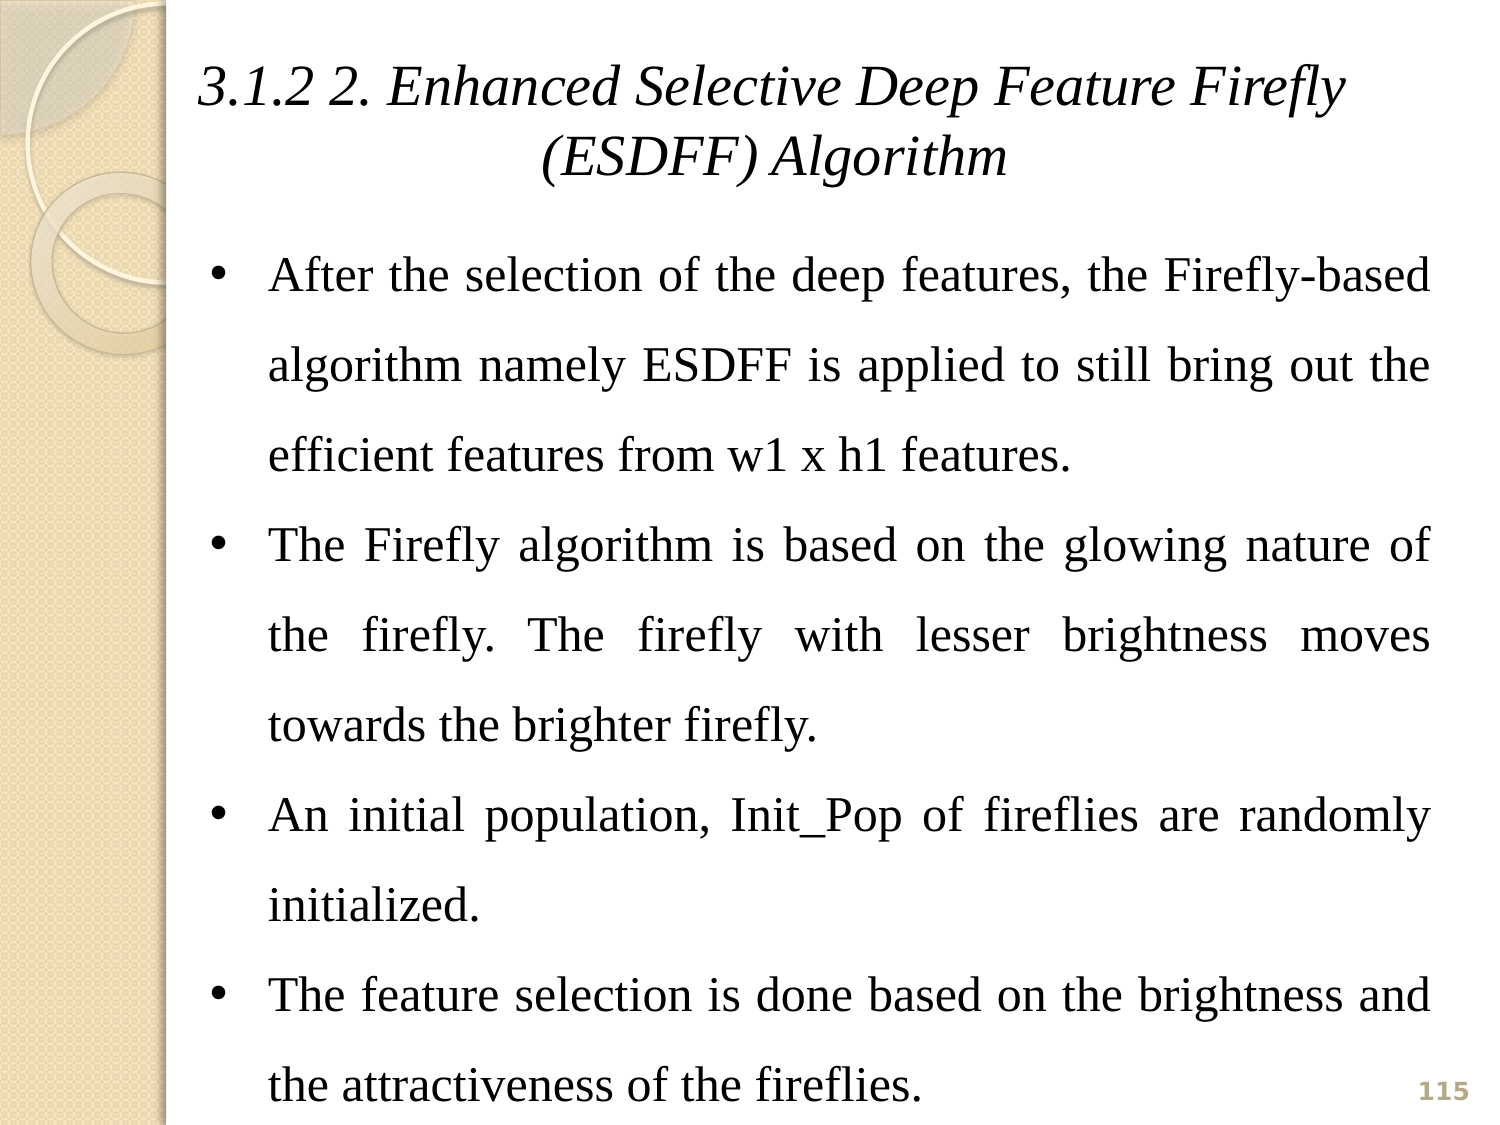

3.1.2 2. Enhanced Selective Deep Feature Firefly
		   (ESDFF) Algorithm
After the selection of the deep features, the Firefly-based algorithm namely ESDFF is applied to still bring out the efficient features from w1 x h1 features.
The Firefly algorithm is based on the glowing nature of the firefly. The firefly with lesser brightness moves towards the brighter firefly.
An initial population, Init_Pop of fireflies are randomly initialized.
The feature selection is done based on the brightness and the attractiveness of the fireflies.
115